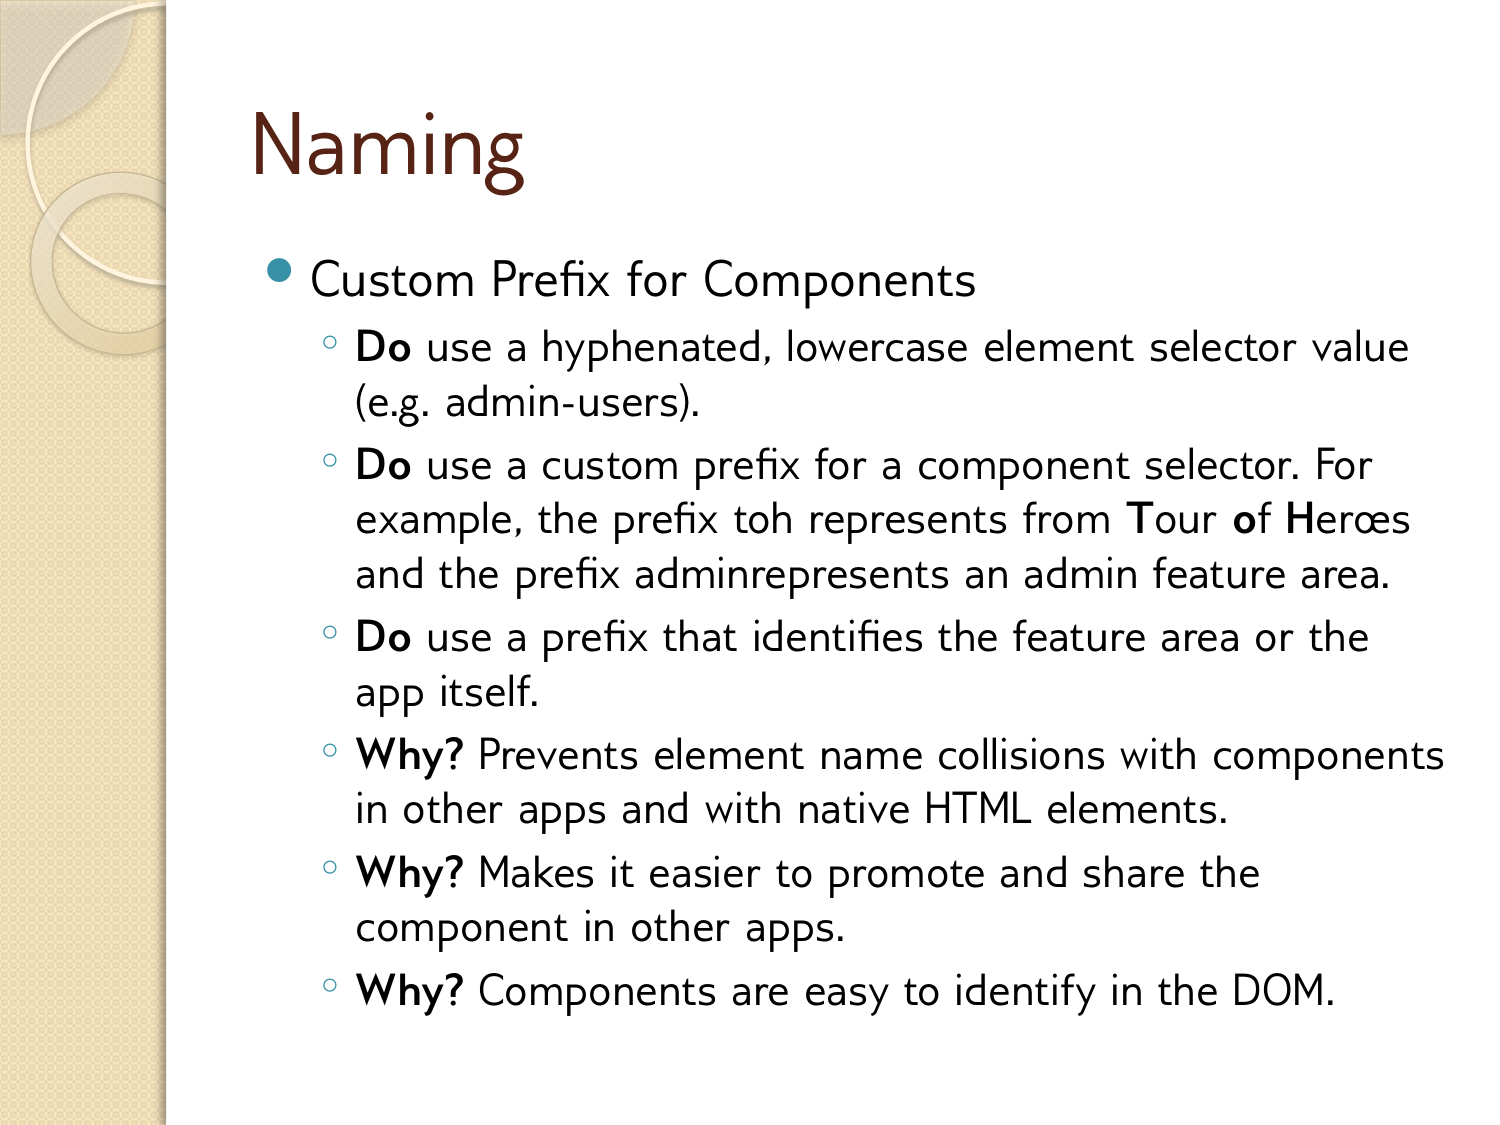

# Naming
Custom Prefix for Components
Do use a hyphenated, lowercase element selector value (e.g. admin-users).
Do use a custom prefix for a component selector. For example, the prefix toh represents from Tour of Heroes and the prefix adminrepresents an admin feature area.
Do use a prefix that identifies the feature area or the app itself.
Why? Prevents element name collisions with components in other apps and with native HTML elements.
Why? Makes it easier to promote and share the component in other apps.
Why? Components are easy to identify in the DOM.